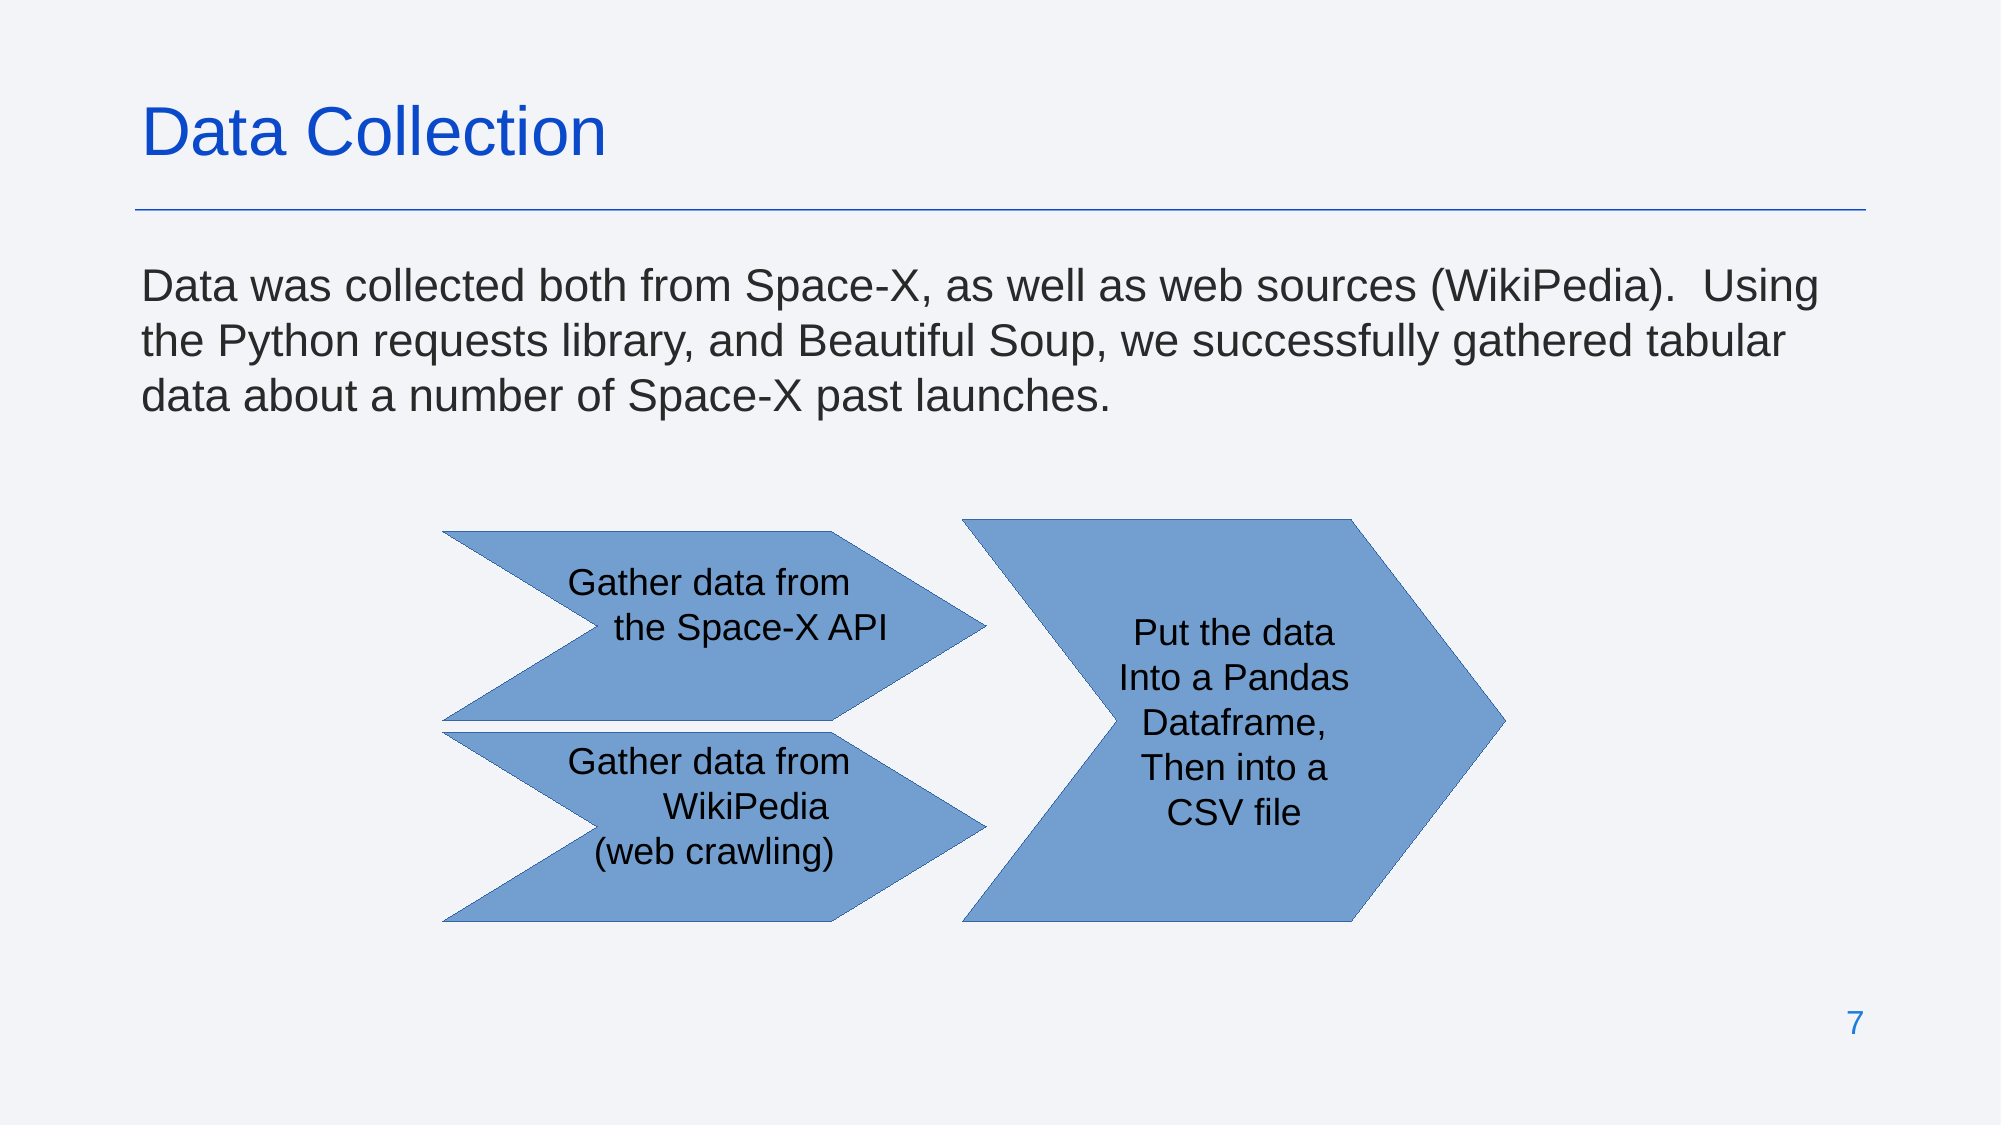

Data Collection
Data was collected both from Space-X, as well as web sources (WikiPedia).  Using the Python requests library, and Beautiful Soup, we successfully gathered tabular data about a number of Space-X past launches.

Put the data
Into a Pandas
Dataframe,
Then into a
CSV file
Gather data from
       the Space-X API

Gather data from
       WikiPedia
(web crawling)

7